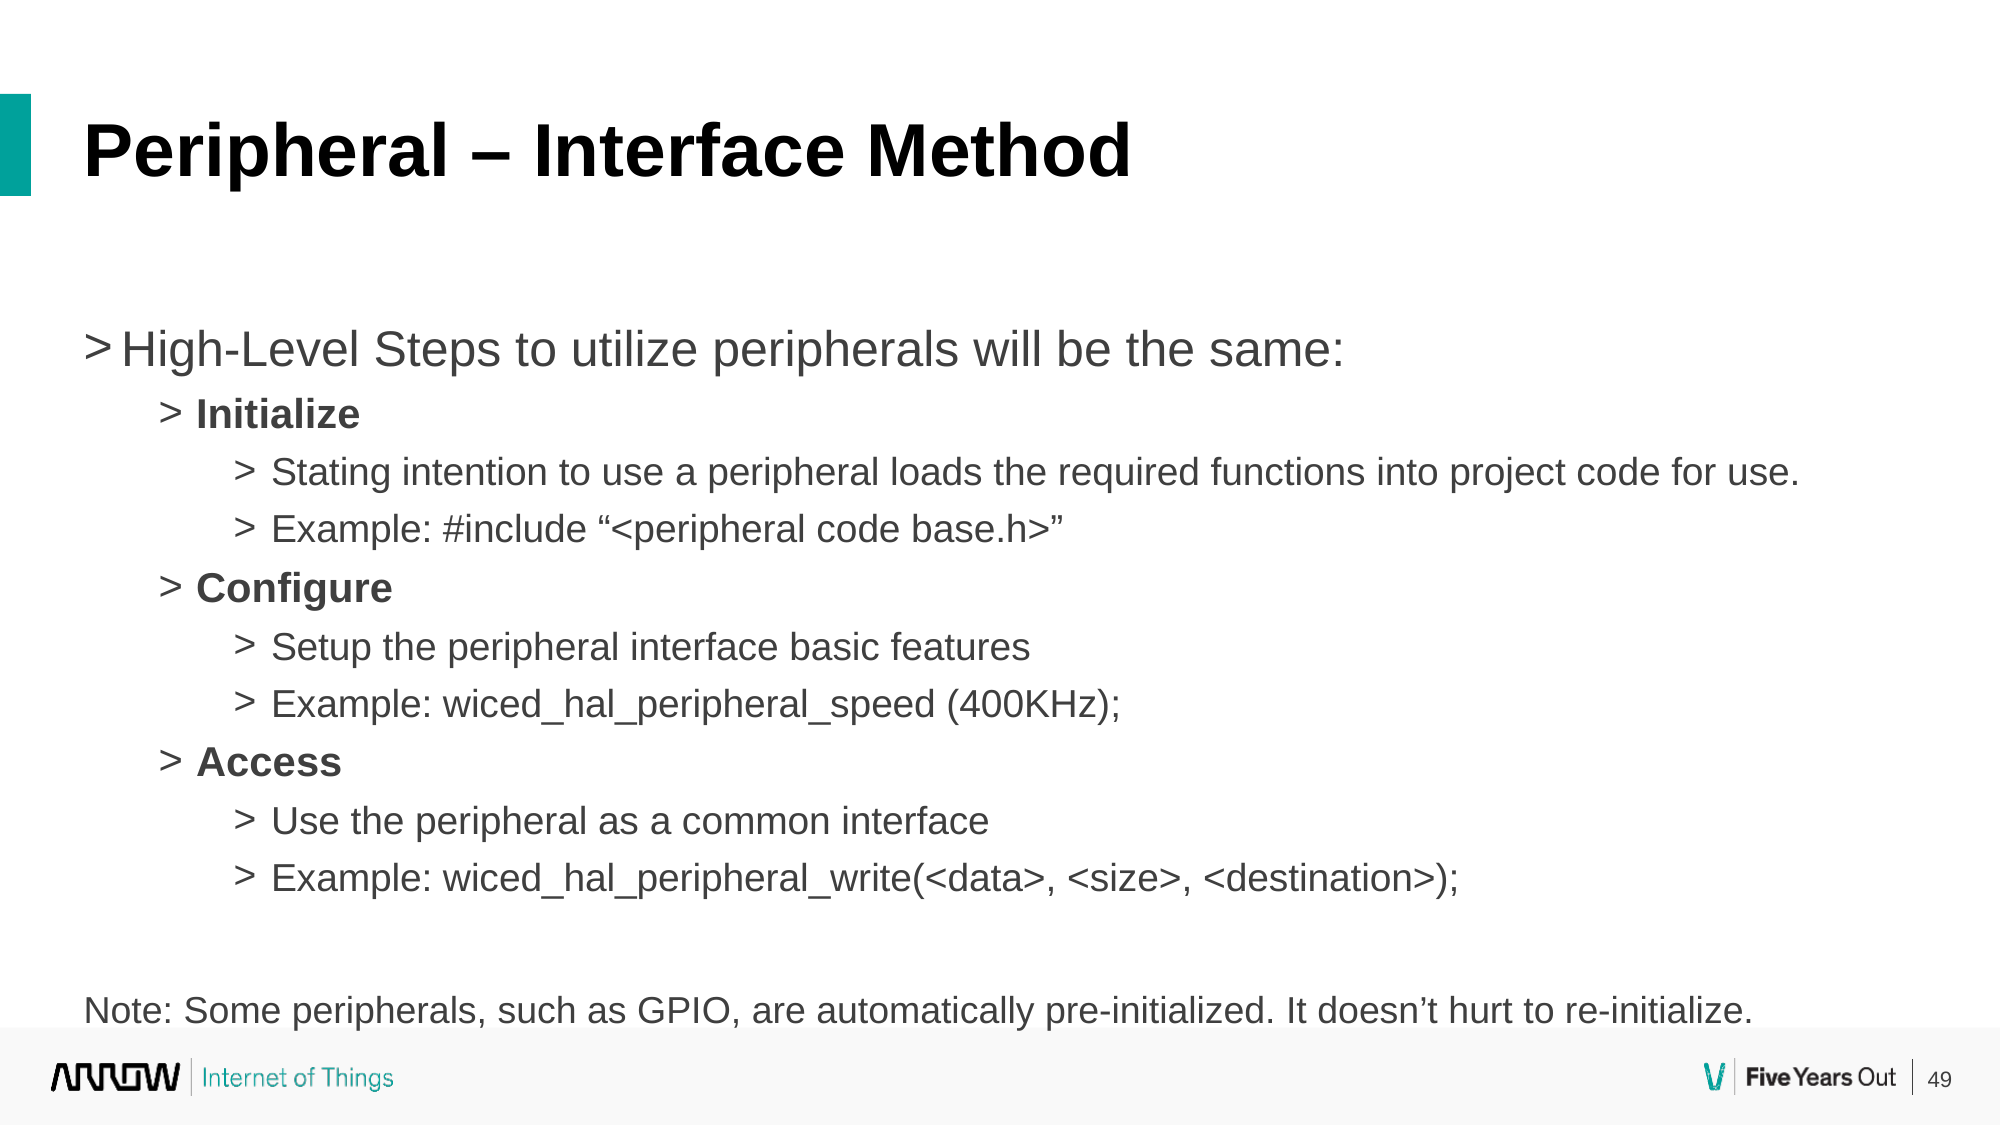

Peripheral – Interface Method
High-Level Steps to utilize peripherals will be the same:
Initialize
Stating intention to use a peripheral loads the required functions into project code for use.
Example: #include “<peripheral code base.h>”
Configure
Setup the peripheral interface basic features
Example: wiced_hal_peripheral_speed (400KHz);
Access
Use the peripheral as a common interface
Example: wiced_hal_peripheral_write(<data>, <size>, <destination>);

Note: Some peripherals, such as GPIO, are automatically pre-initialized. It doesn’t hurt to re-initialize.